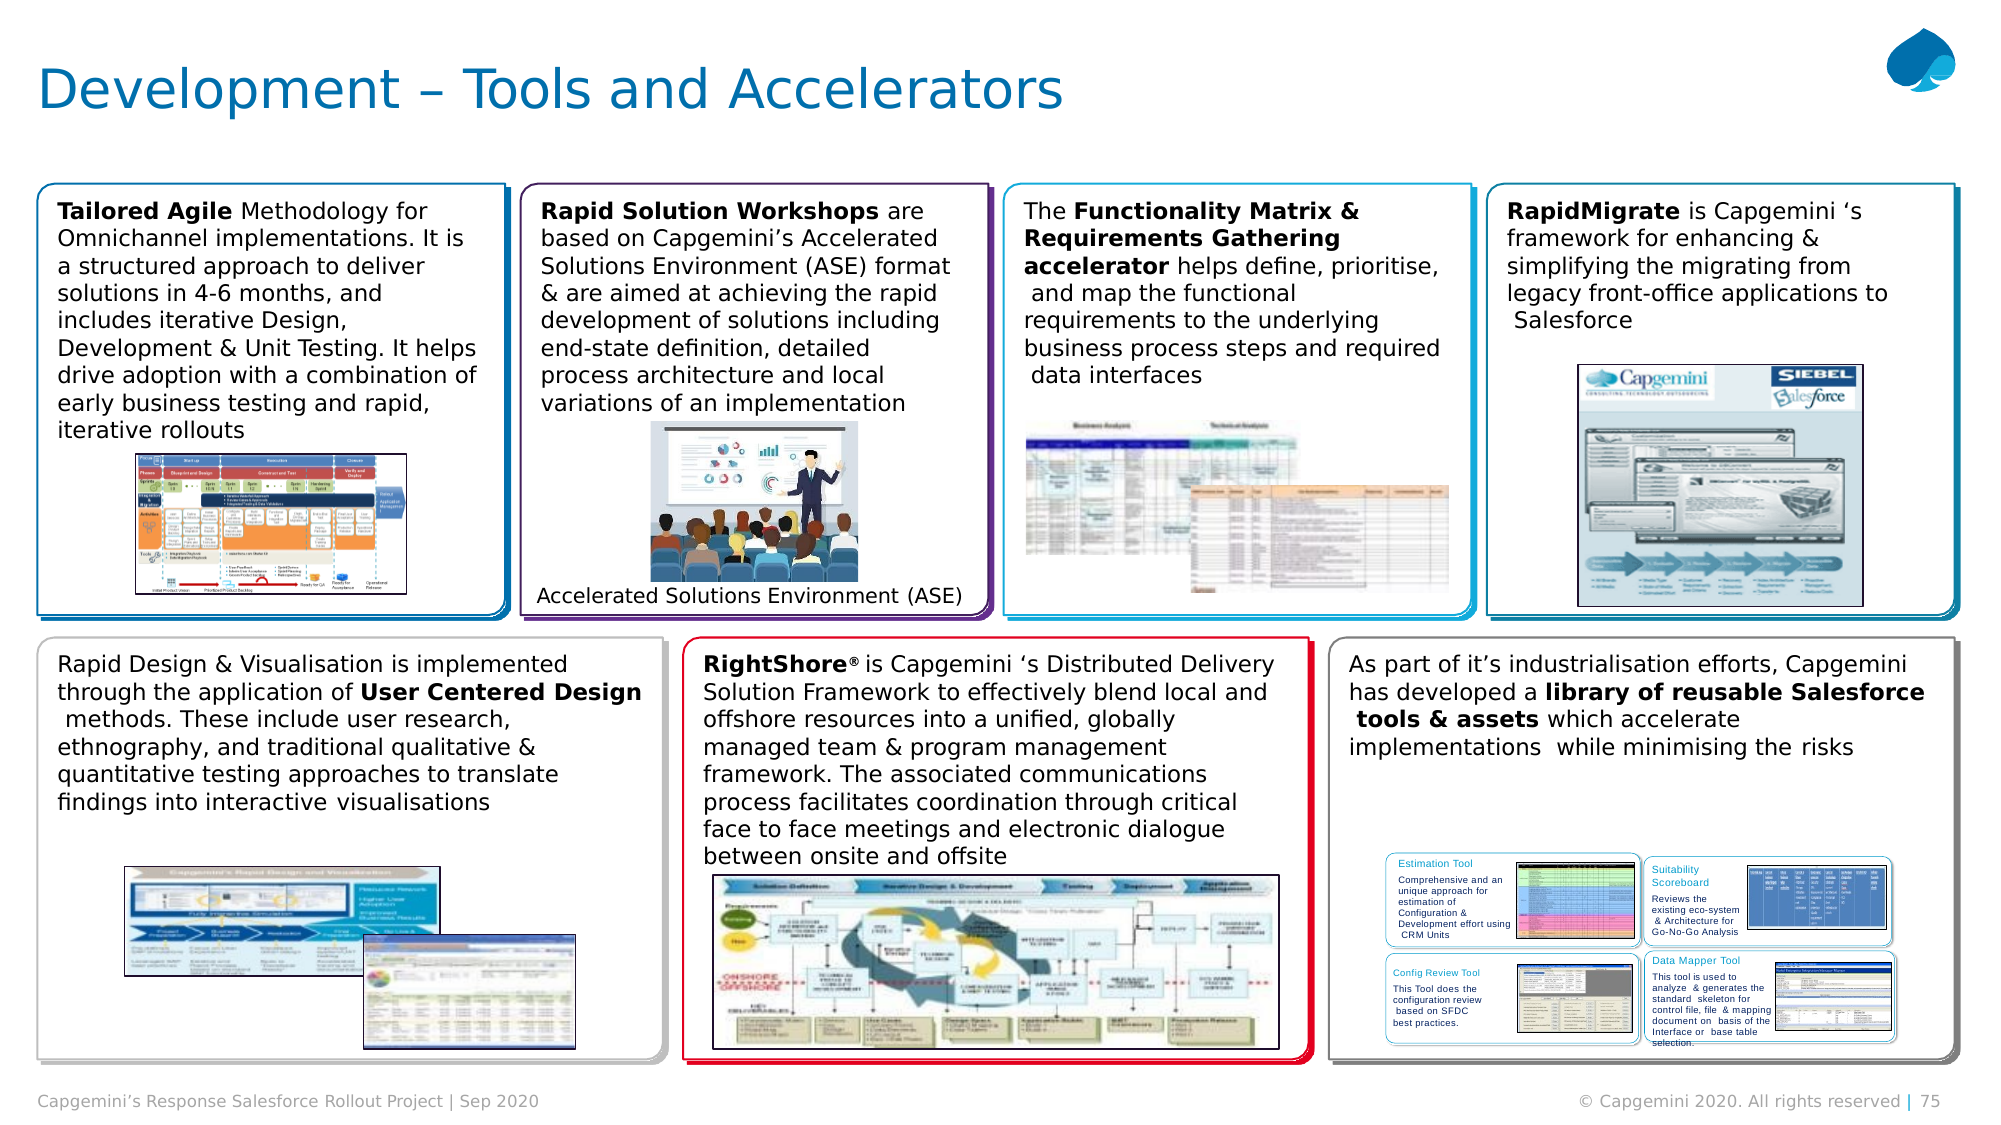

# Development – Tools and Accelerators

Tailored Agile Methodology for  Omnichannel implementations. It is  a structured approach to deliver  solutions in 4-6 months, and  includes iterative Design,  Development & Unit Testing. It helps  drive adoption with a combination of  early business testing and rapid,  iterative rollouts
Rapid Solution Workshops are  based on Capgemini’s Accelerated  Solutions Environment (ASE) format  & are aimed at achieving the rapid  development of solutions including  end-state definition, detailed  process architecture and local  variations of an implementation
The Functionality Matrix &  Requirements Gathering  accelerator helps define, prioritise,  and map the functional  requirements to the underlying  business process steps and required  data interfaces
RapidMigrate is Capgemini ‘s  framework for enhancing &  simplifying the migrating from  legacy front-office applications to  Salesforce

Accelerated Solutions Environment (ASE)

Rapid Design & Visualisation is implemented  through the application of User Centered Design  methods. These include user research,  ethnography, and traditional qualitative &  quantitative testing approaches to translate  findings into interactive visualisations
RightShore® is Capgemini ‘s Distributed Delivery  Solution Framework to effectively blend local and  offshore resources into a unified, globally  managed team & program management  framework. The associated communications  process facilitates coordination through critical  face to face meetings and electronic dialogue  between onsite and offsite
As part of it’s industrialisation efforts, Capgemini  has developed a library of reusable Salesforce  tools & assets which accelerate implementations  while minimising the risks
Estimation Tool
Comprehensive and an  unique approach for  estimation of  Configuration &  Development effort using  CRM Units

Suitability  Scoreboard
Reviews the  existing eco-system  & Architecture for  Go-No-Go Analysis

Data Mapper Tool
This tool is used to analyze  & generates the standard  skeleton for control file, file  & mapping document on  basis of the Interface or  base table selection.

Config Review Tool
This Tool does the  configuration review  based on SFDC  best practices.

Capgemini’s Response Salesforce Rollout Project | Sep 2020
© Capgemini 2020. All rights reserved | 75